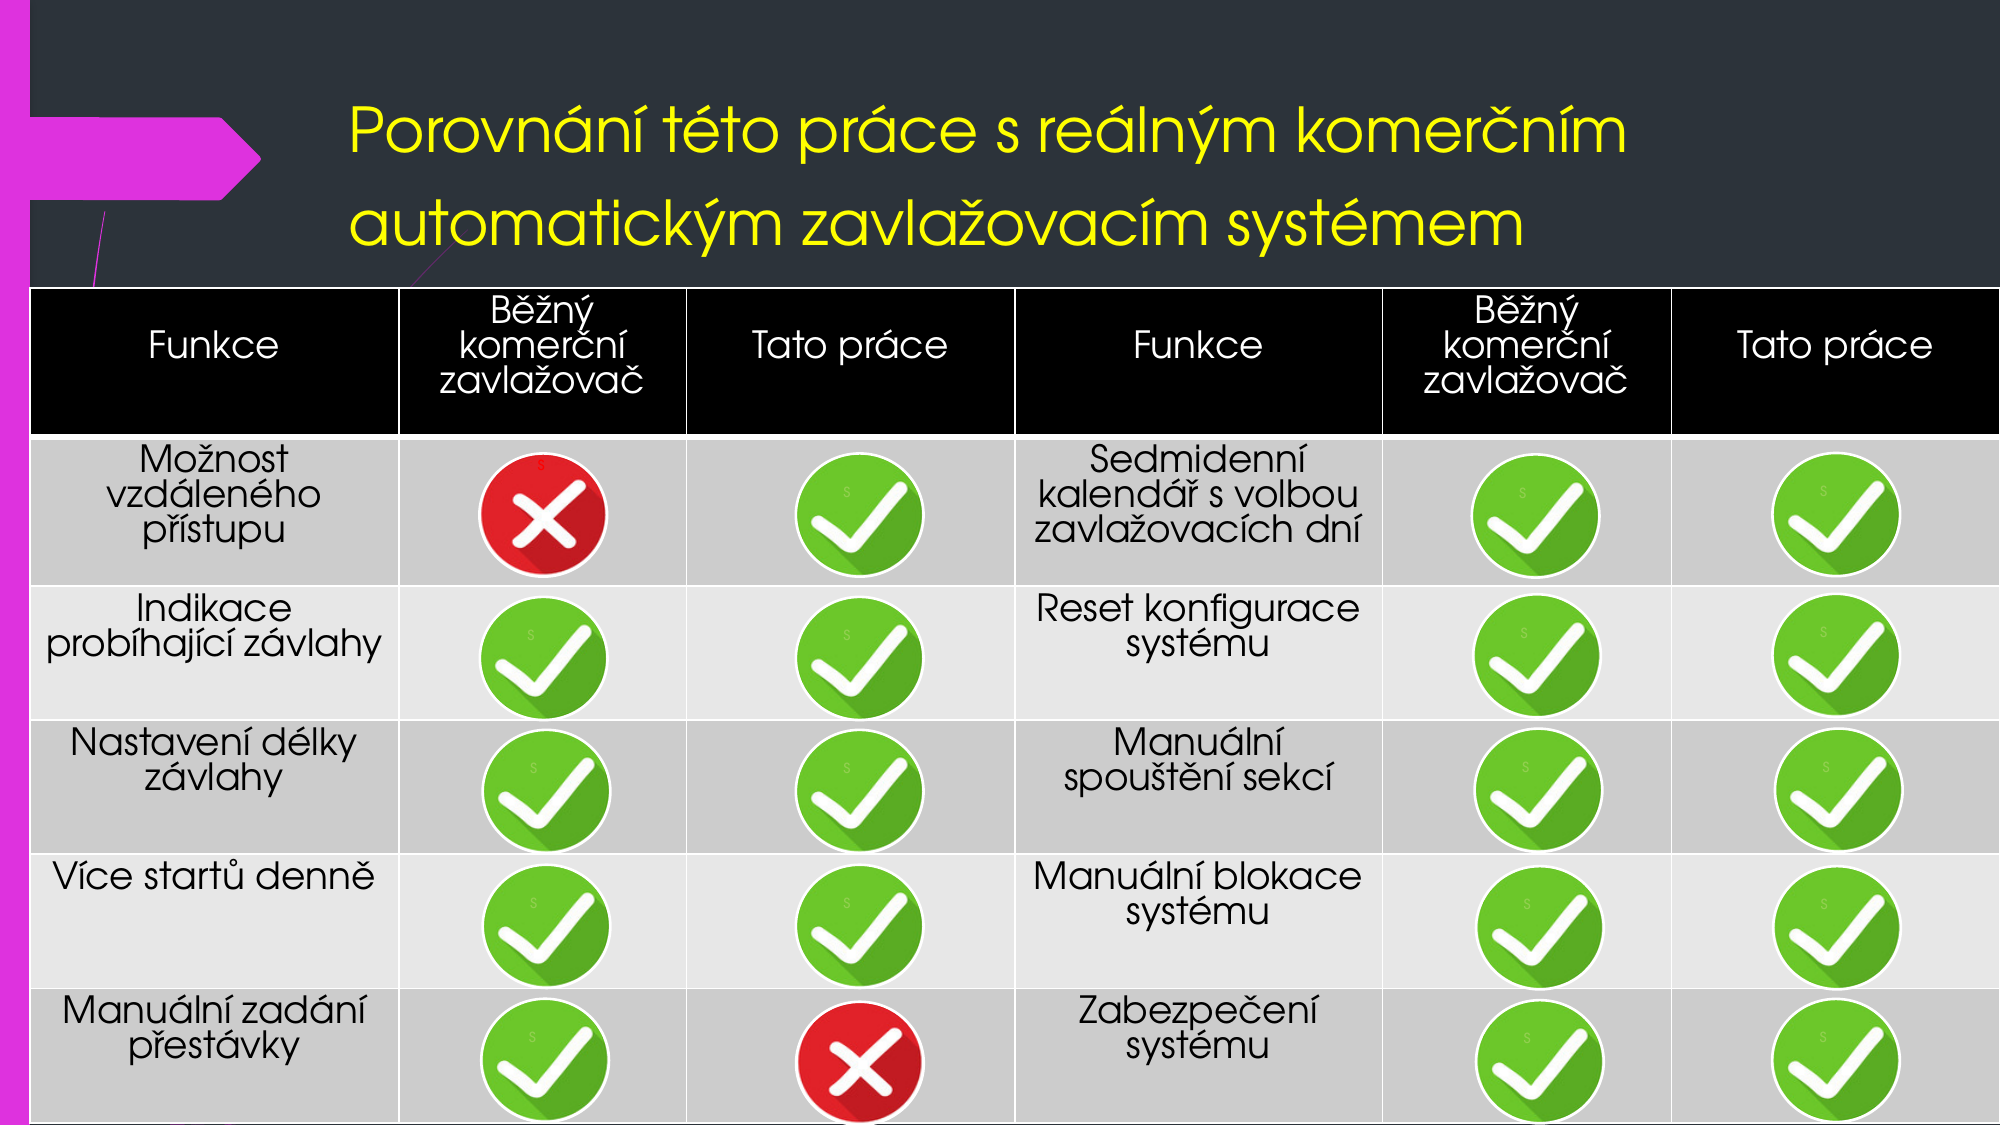

Porovnání této práce s reálným komerčním
automatickým zavlažovacím systémem

| Funkce | Běžný komerční zavlažovač | Tato práce | Funkce | Běžný komerční zavlažovač | Tato práce |
| --- | --- | --- | --- | --- | --- |
| Možnost vzdáleného přístupu |  |  | Sedmidenní kalendář s volbou zavlažovacích dní |  |  |
| Indikace probíhající závlahy |  |  | Reset konfigurace systému |  |  |
| Nastavení délky závlahy |  |  | Manuální spouštění sekcí |  |  |
| Více startů denně |  |  | Manuální blokace systému |  |  |
| Manuální zadání přestávky |  |  | Zabezpečení systému |  |  |
s
s
s
s
s
s
s
s
s
s
s
s
s
s
s
s
s
s
s